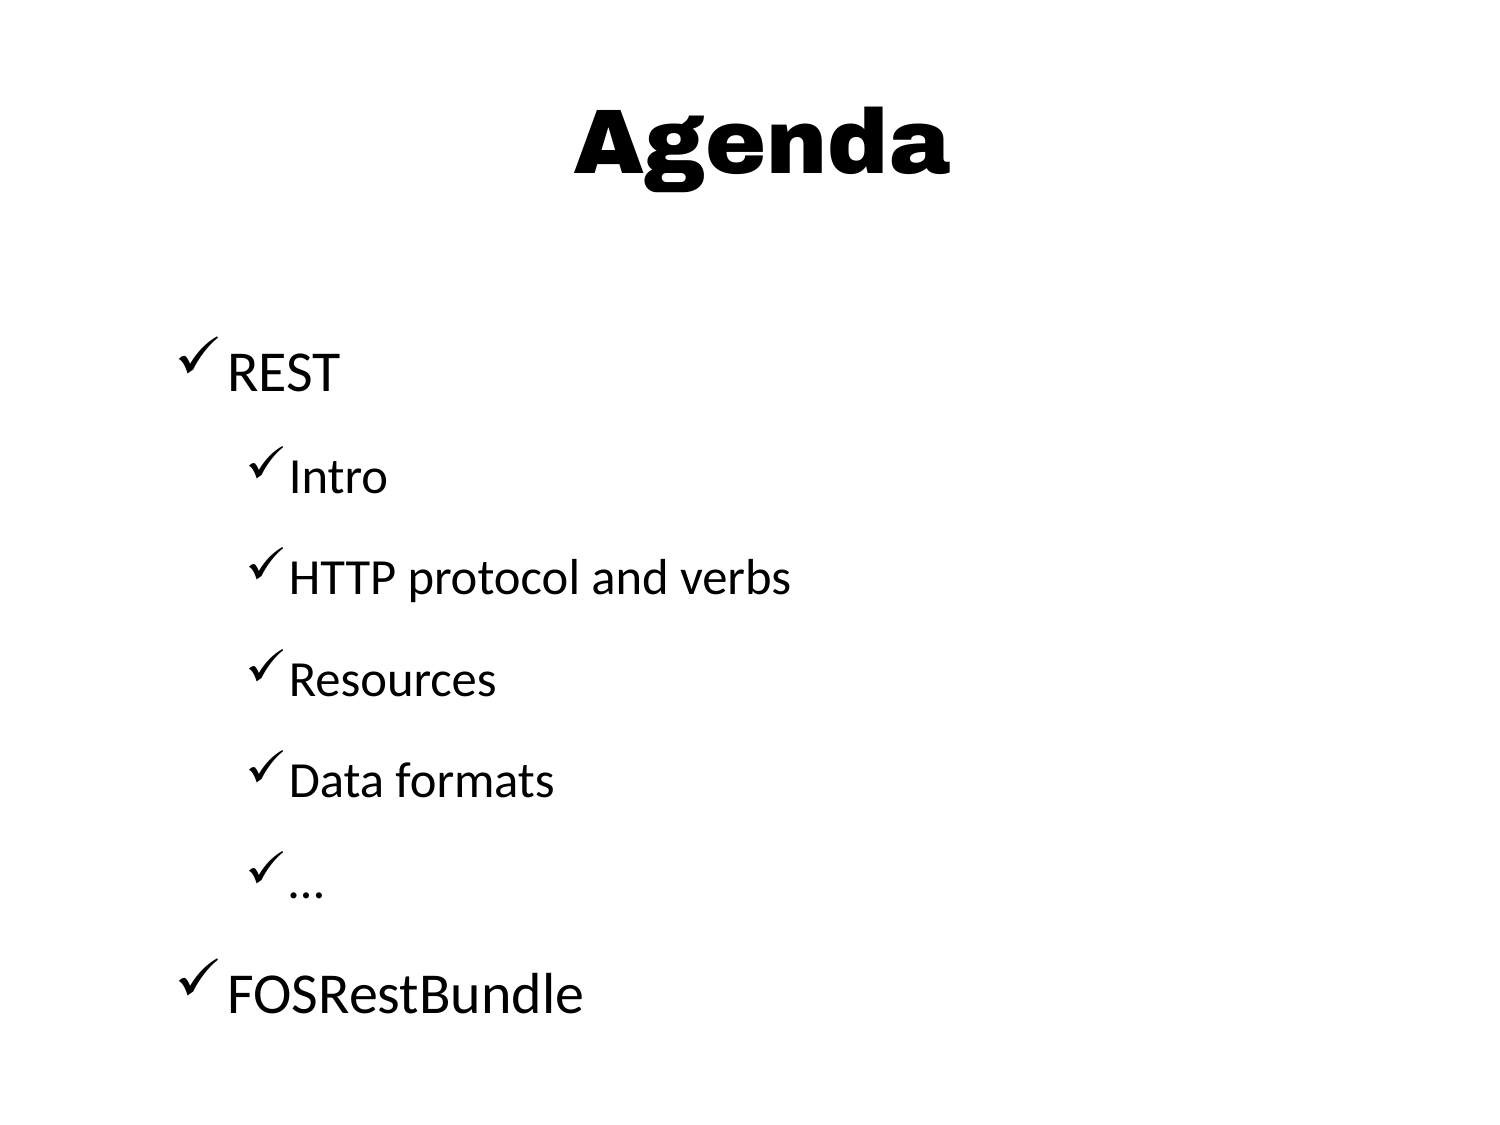

# Agenda
REST
Intro
HTTP protocol and verbs
Resources
Data formats
…
FOSRestBundle